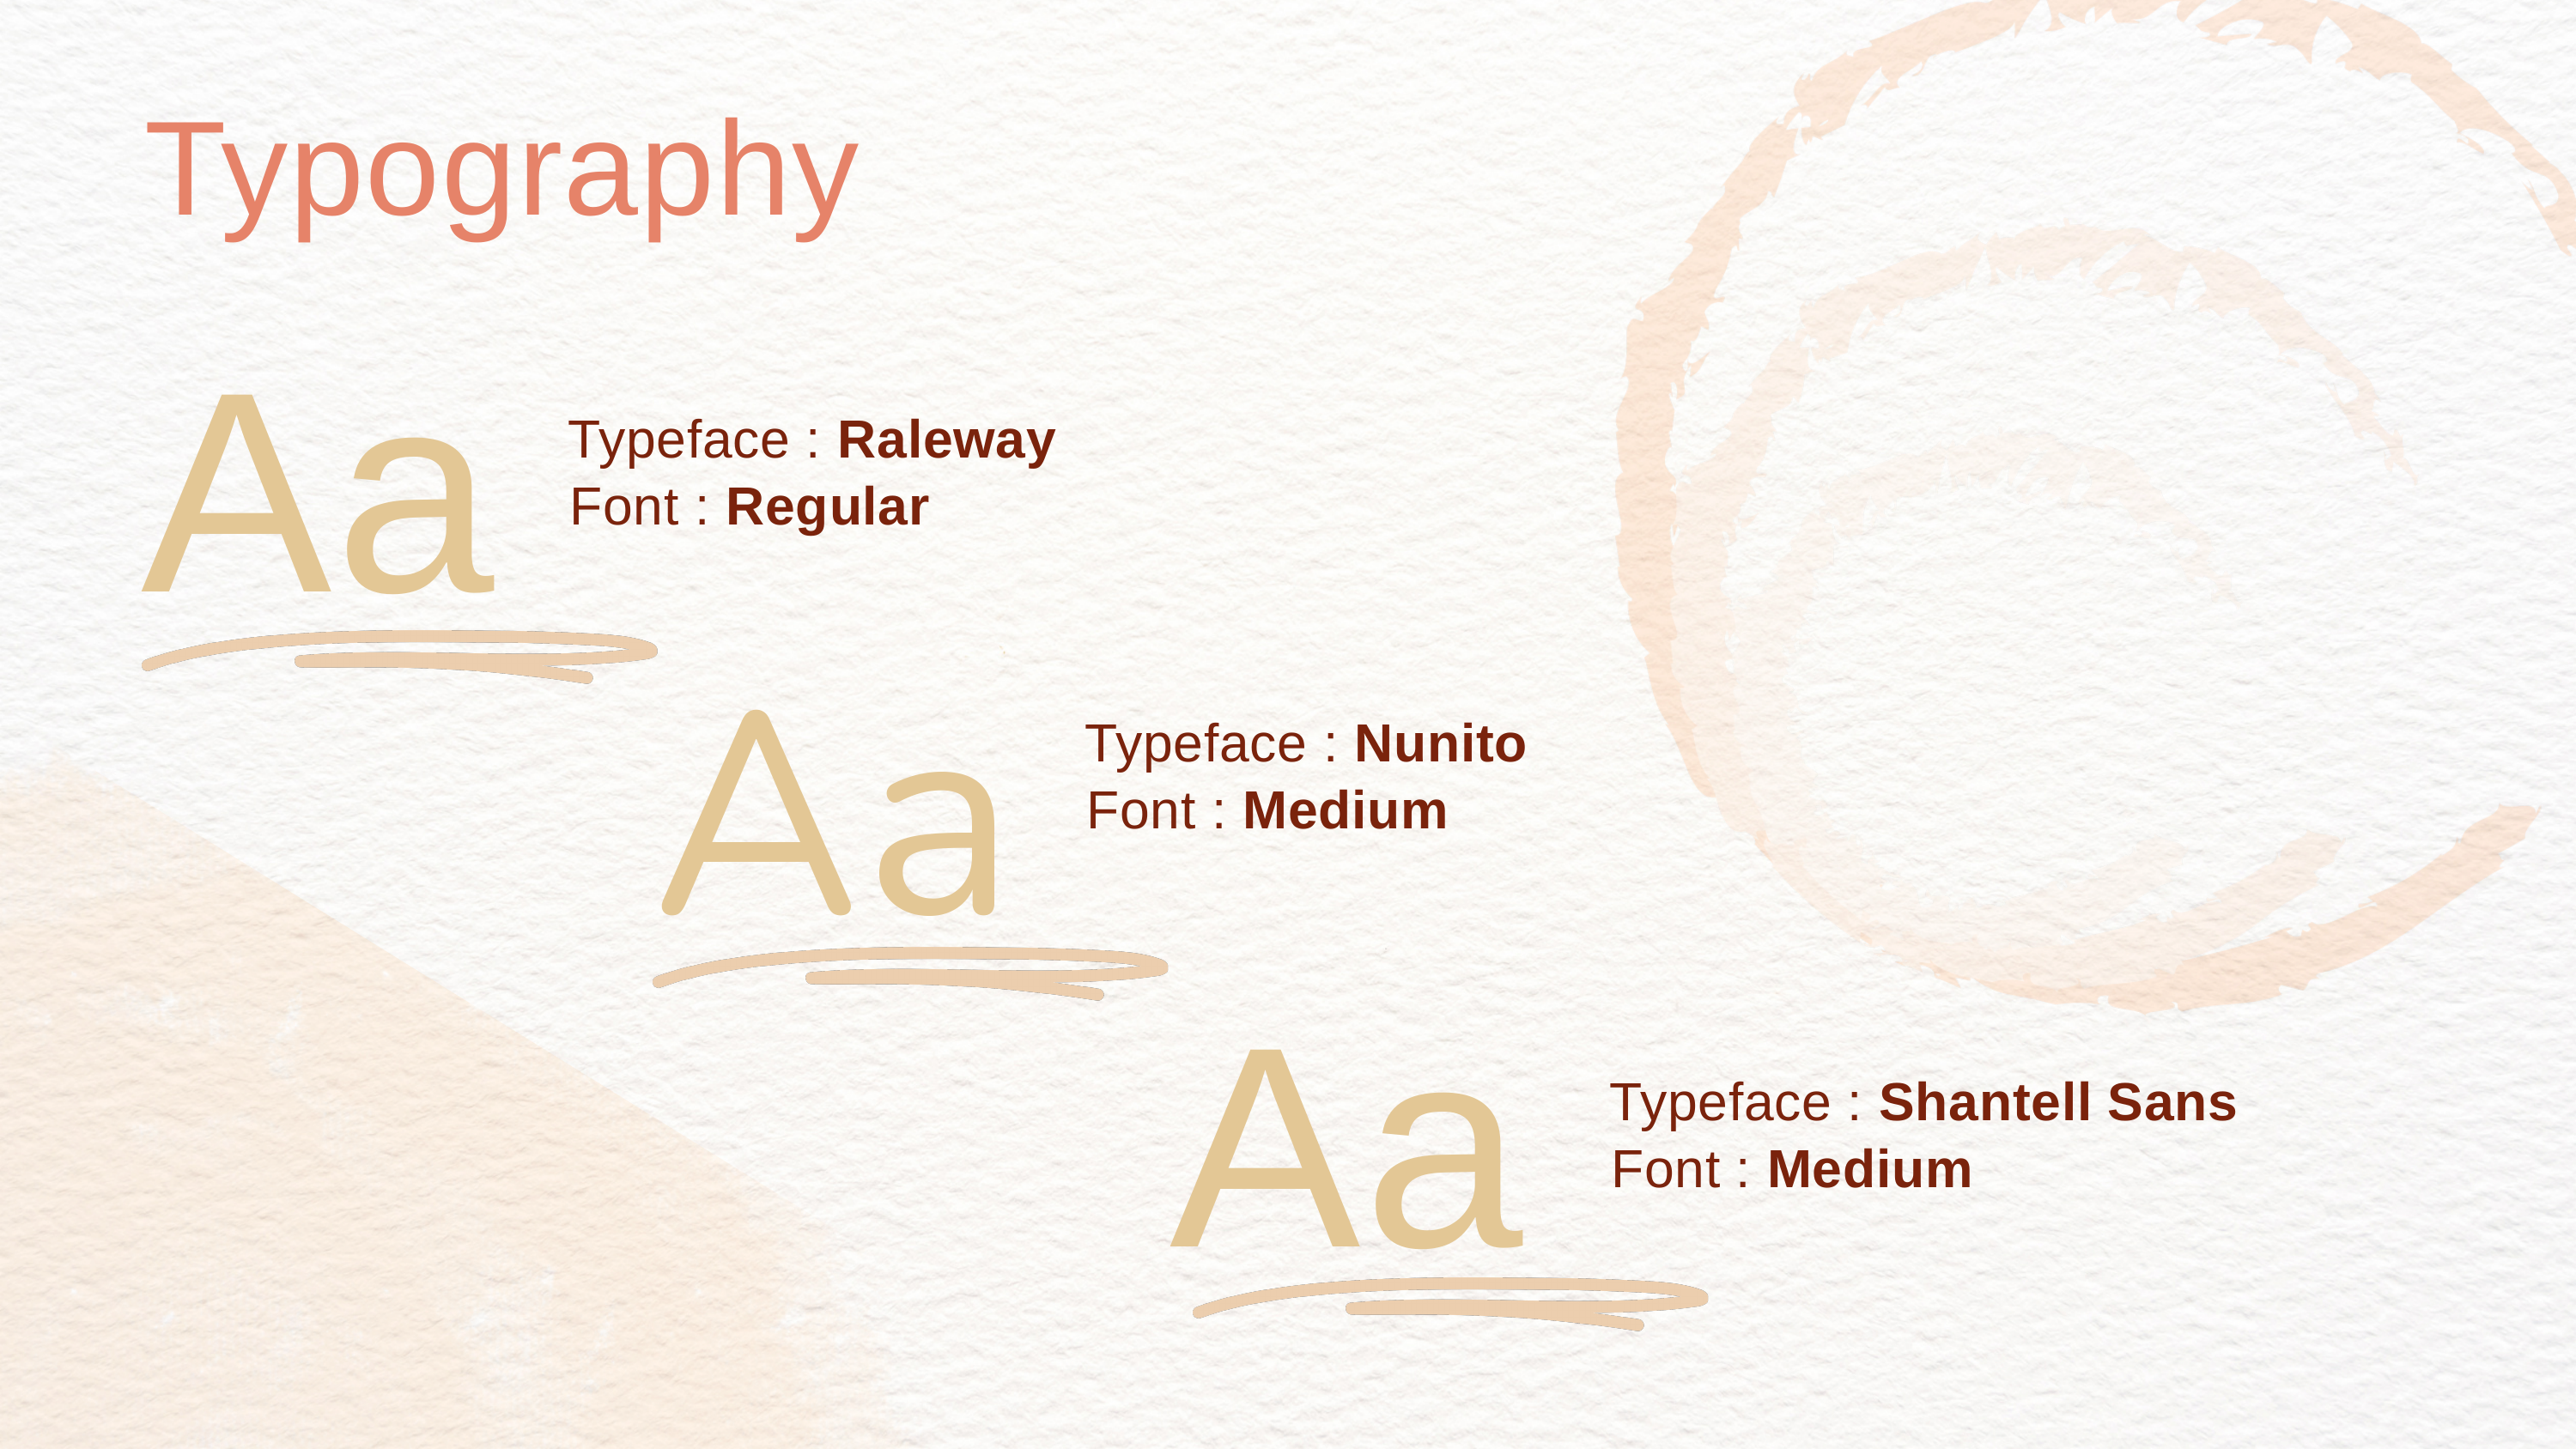

Typography
Aa
Typeface : Raleway
Font : Regular
Aa
Typeface : Nunito
Font : Medium

Aa
Typeface : Shantell Sans
Font : Medium